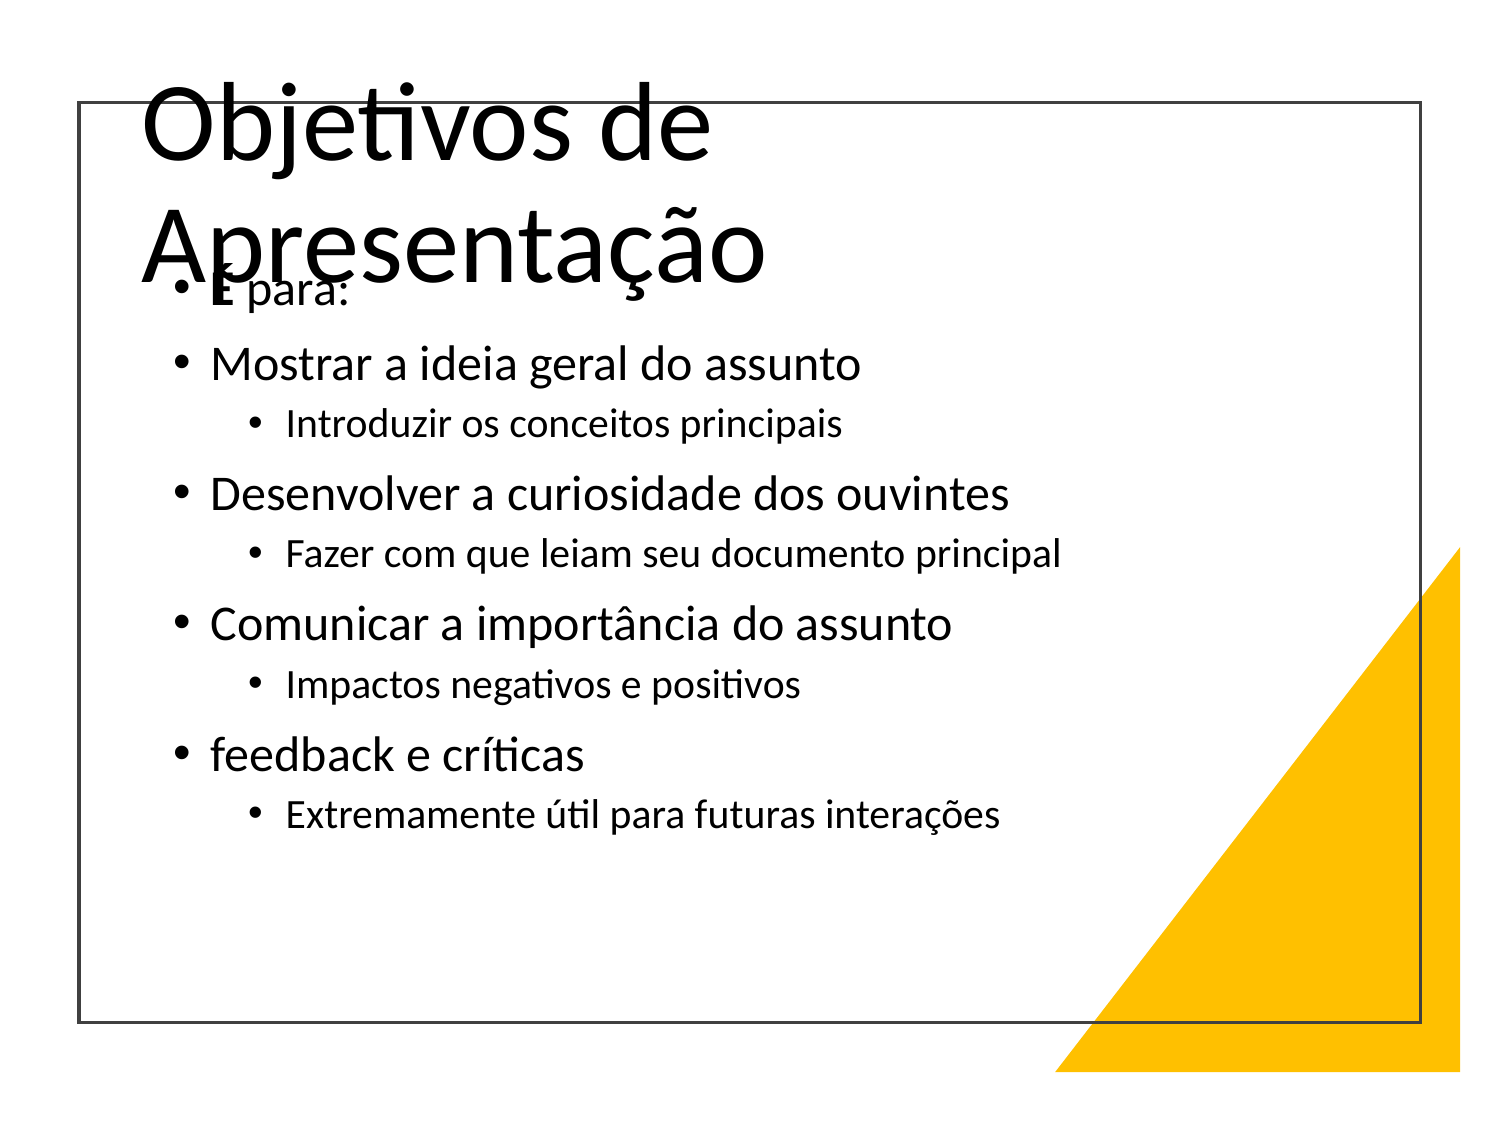

# Objetivos de Apresentação

É para:
Mostrar a ideia geral do assunto
Introduzir os conceitos principais
Desenvolver a curiosidade dos ouvintes
Fazer com que leiam seu documento principal
Comunicar a importância do assunto
Impactos negativos e positivos
feedback e críticas
Extremamente útil para futuras interações